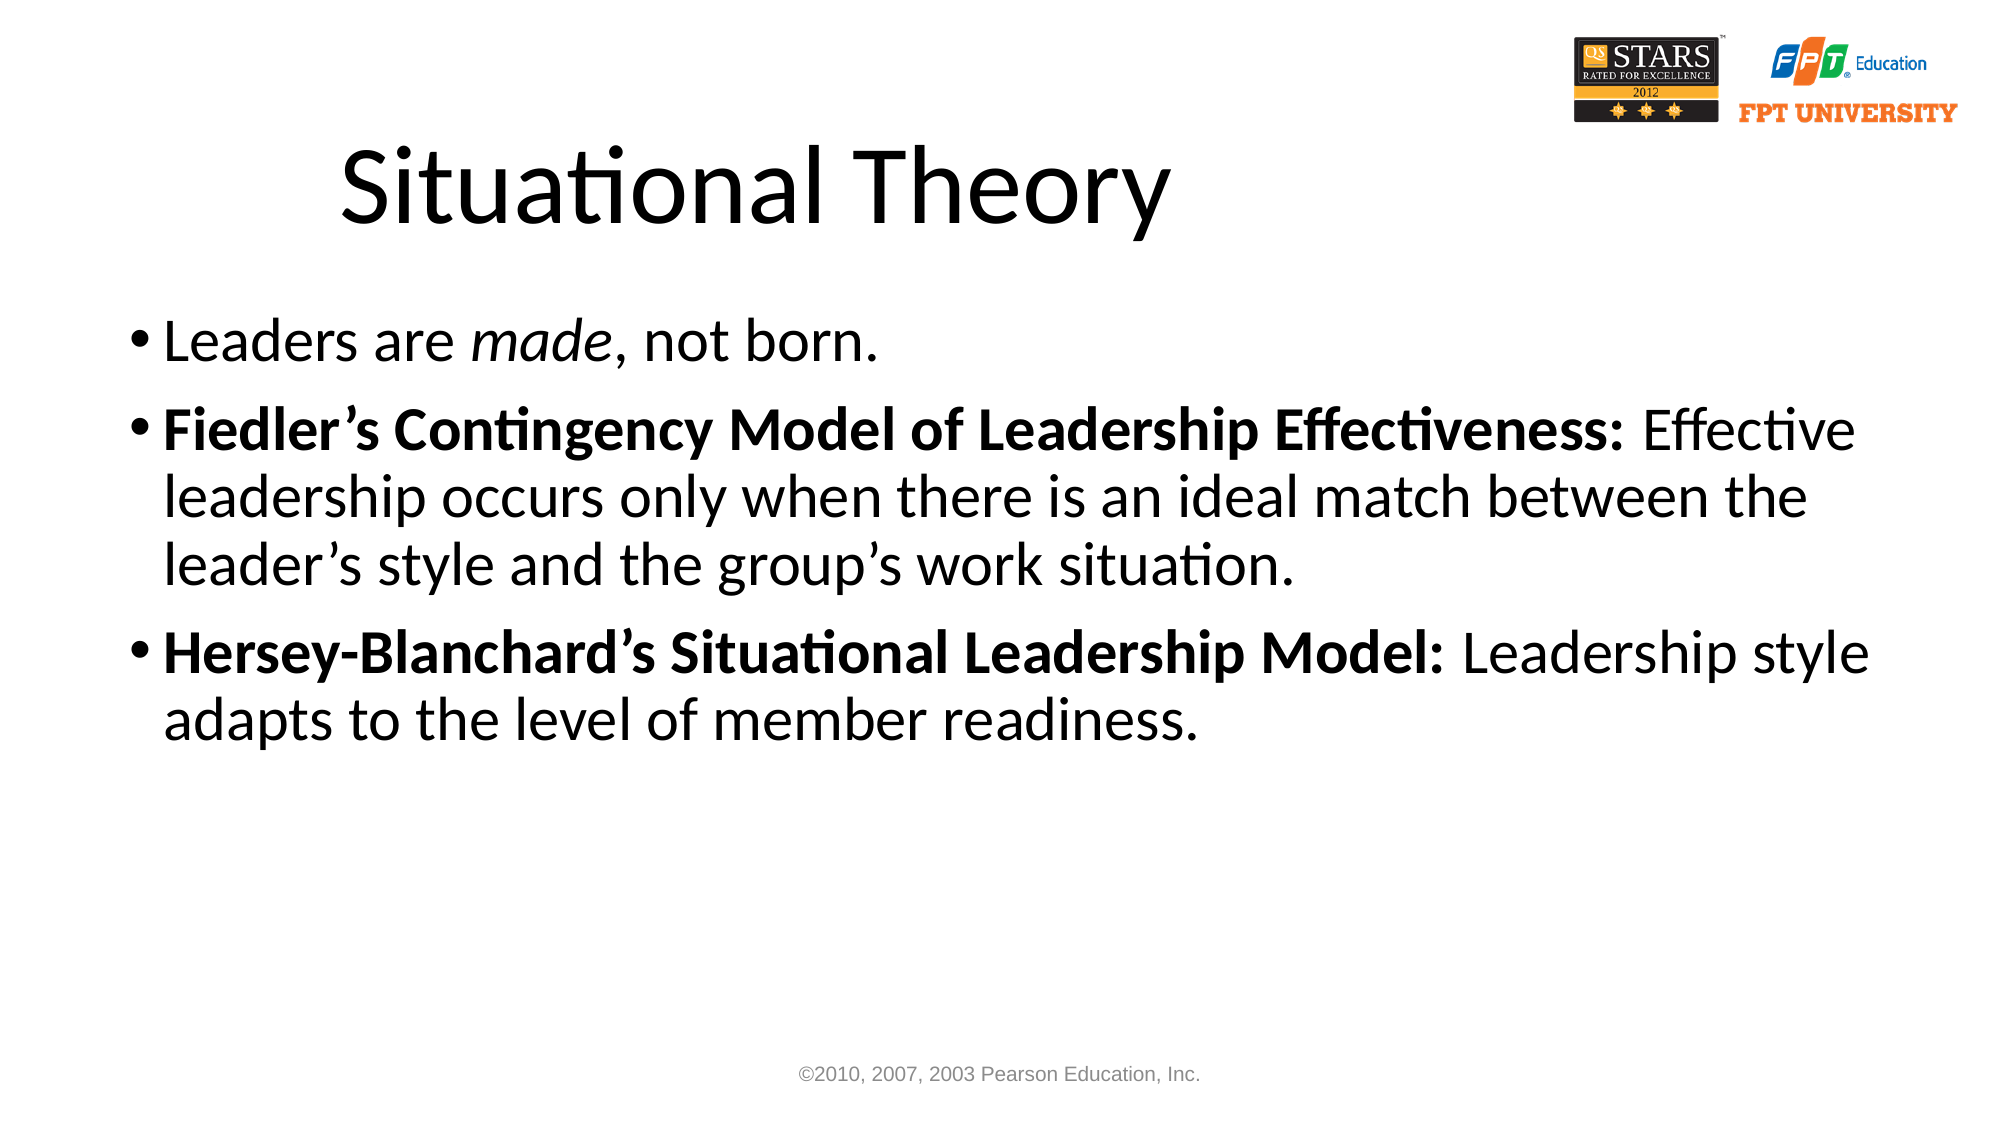

# Situational Theory
Leaders are made, not born.
Fiedler’s Contingency Model of Leadership Effectiveness: Effective leadership occurs only when there is an ideal match between the leader’s style and the group’s work situation.
Hersey-Blanchard’s Situational Leadership Model: Leadership style adapts to the level of member readiness.

©2010, 2007, 2003 Pearson Education, Inc.